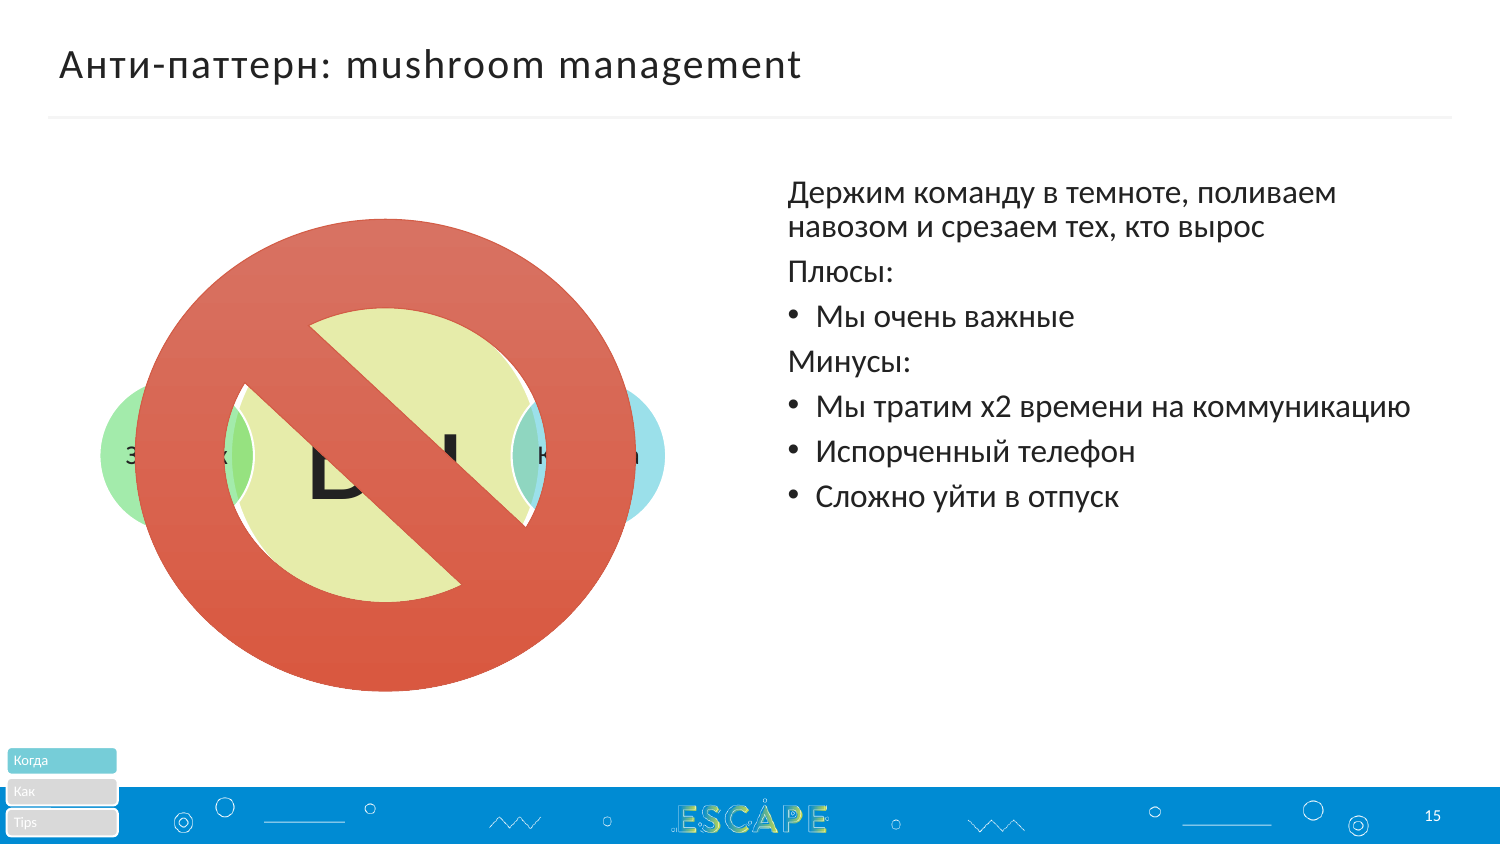

# Анти-паттерн: mushroom management
Вы
Заказчик
Команда
Держим команду в темноте, поливаем навозом и срезаем тех, кто вырос
Плюсы:
Мы очень важные
Минусы:
Мы тратим x2 времени на коммуникацию
Испорченный телефон
Сложно уйти в отпуск

Когда
Как
Tips
15